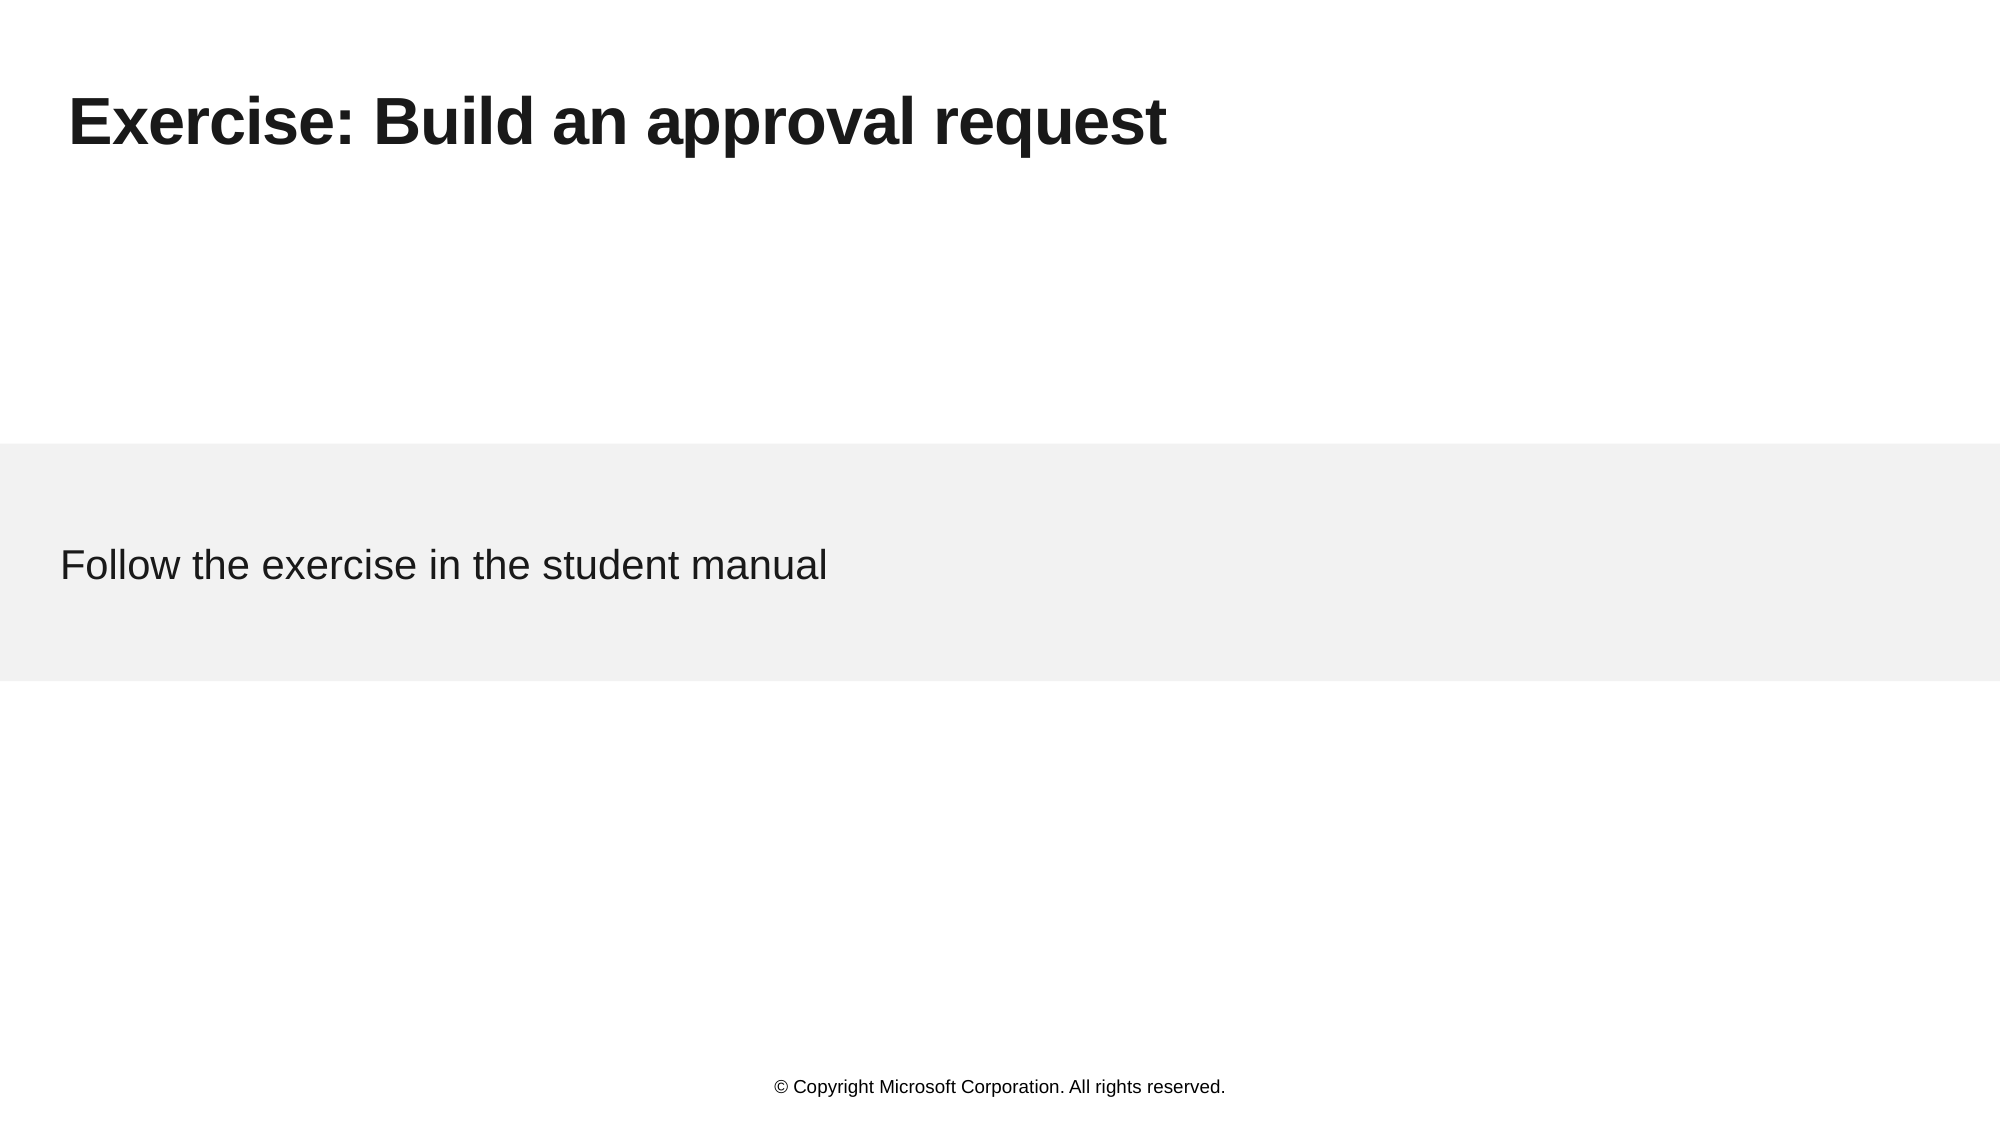

# Exercise: Build an approval request
Follow the exercise in the student manual